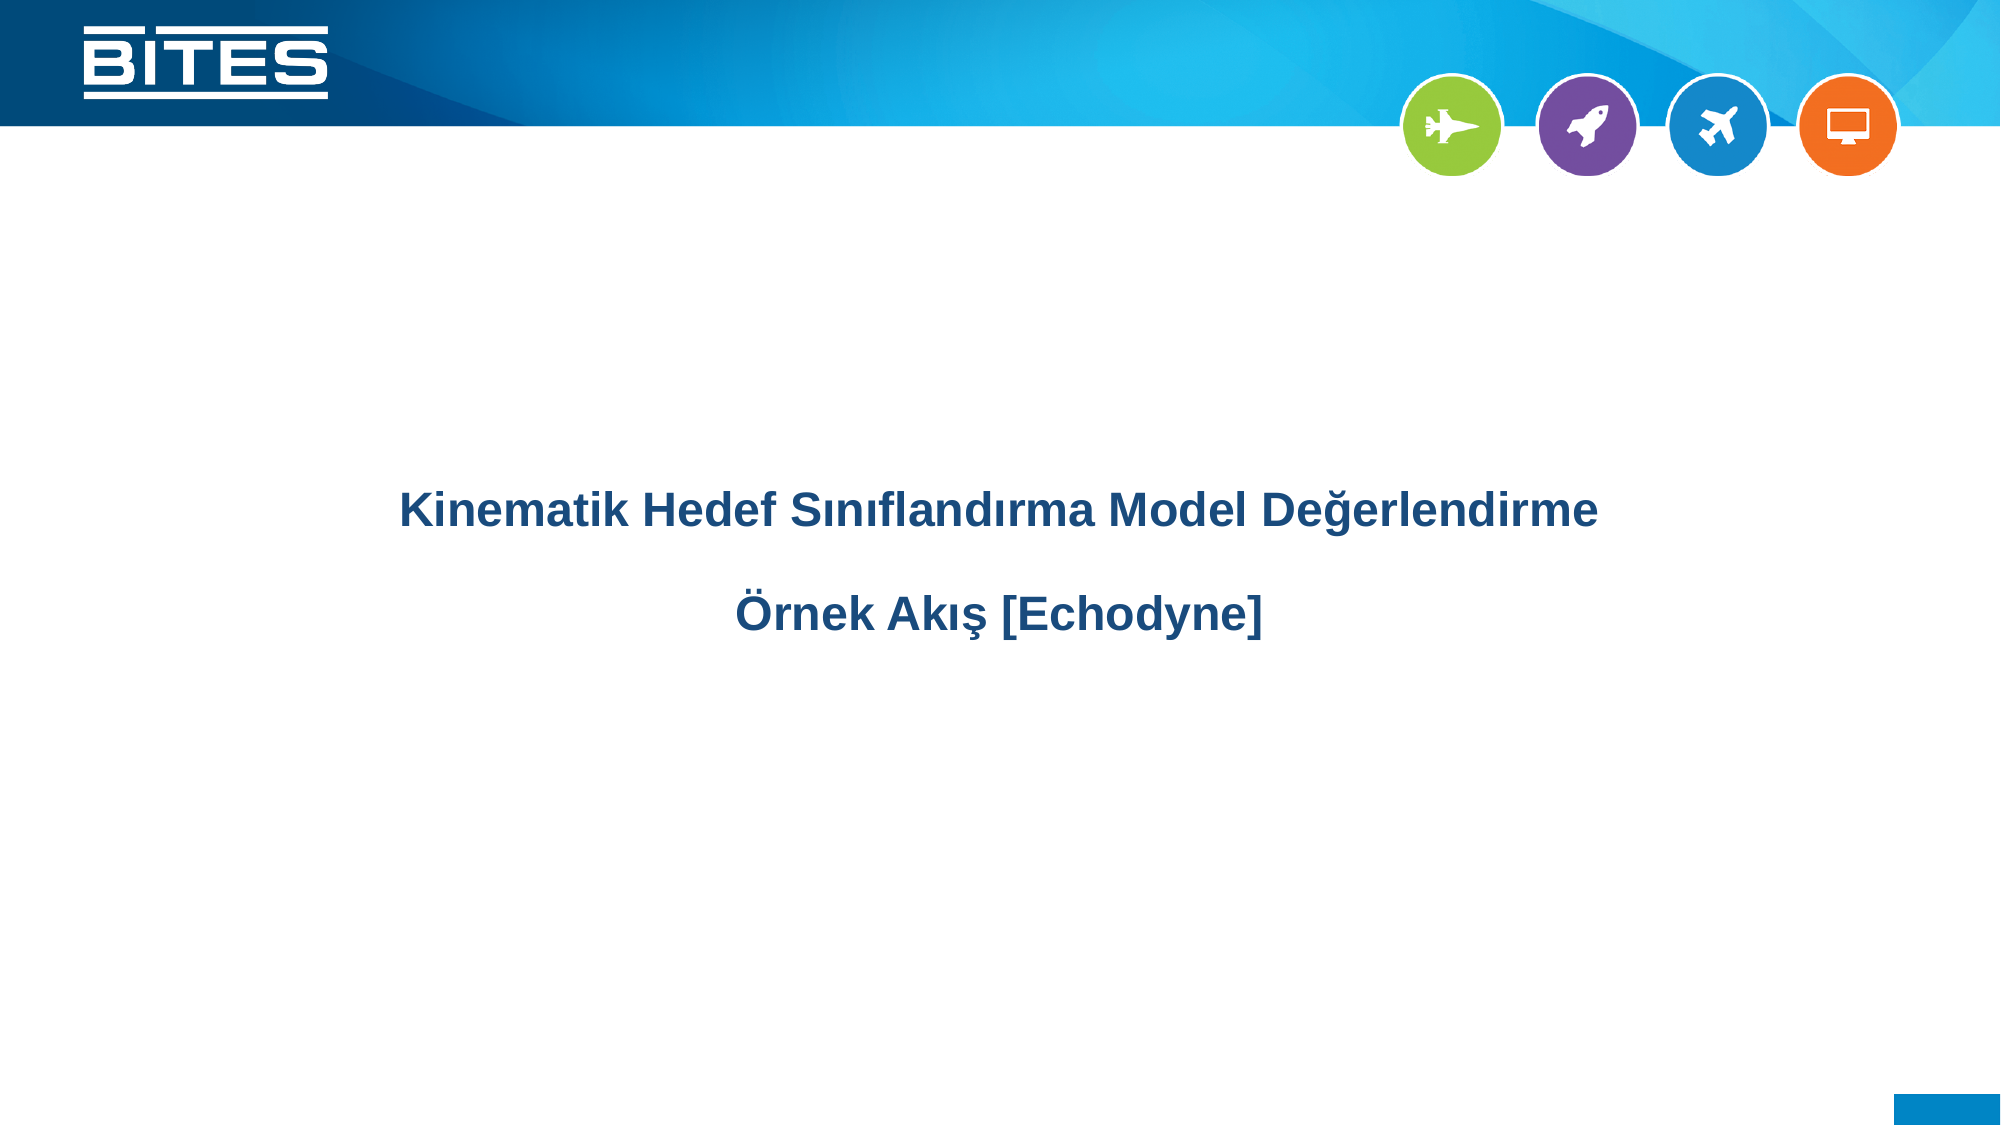

# Kinematik Hedef Sınıflandırma Model Değerlendirme Örnek Akış [Echodyne]